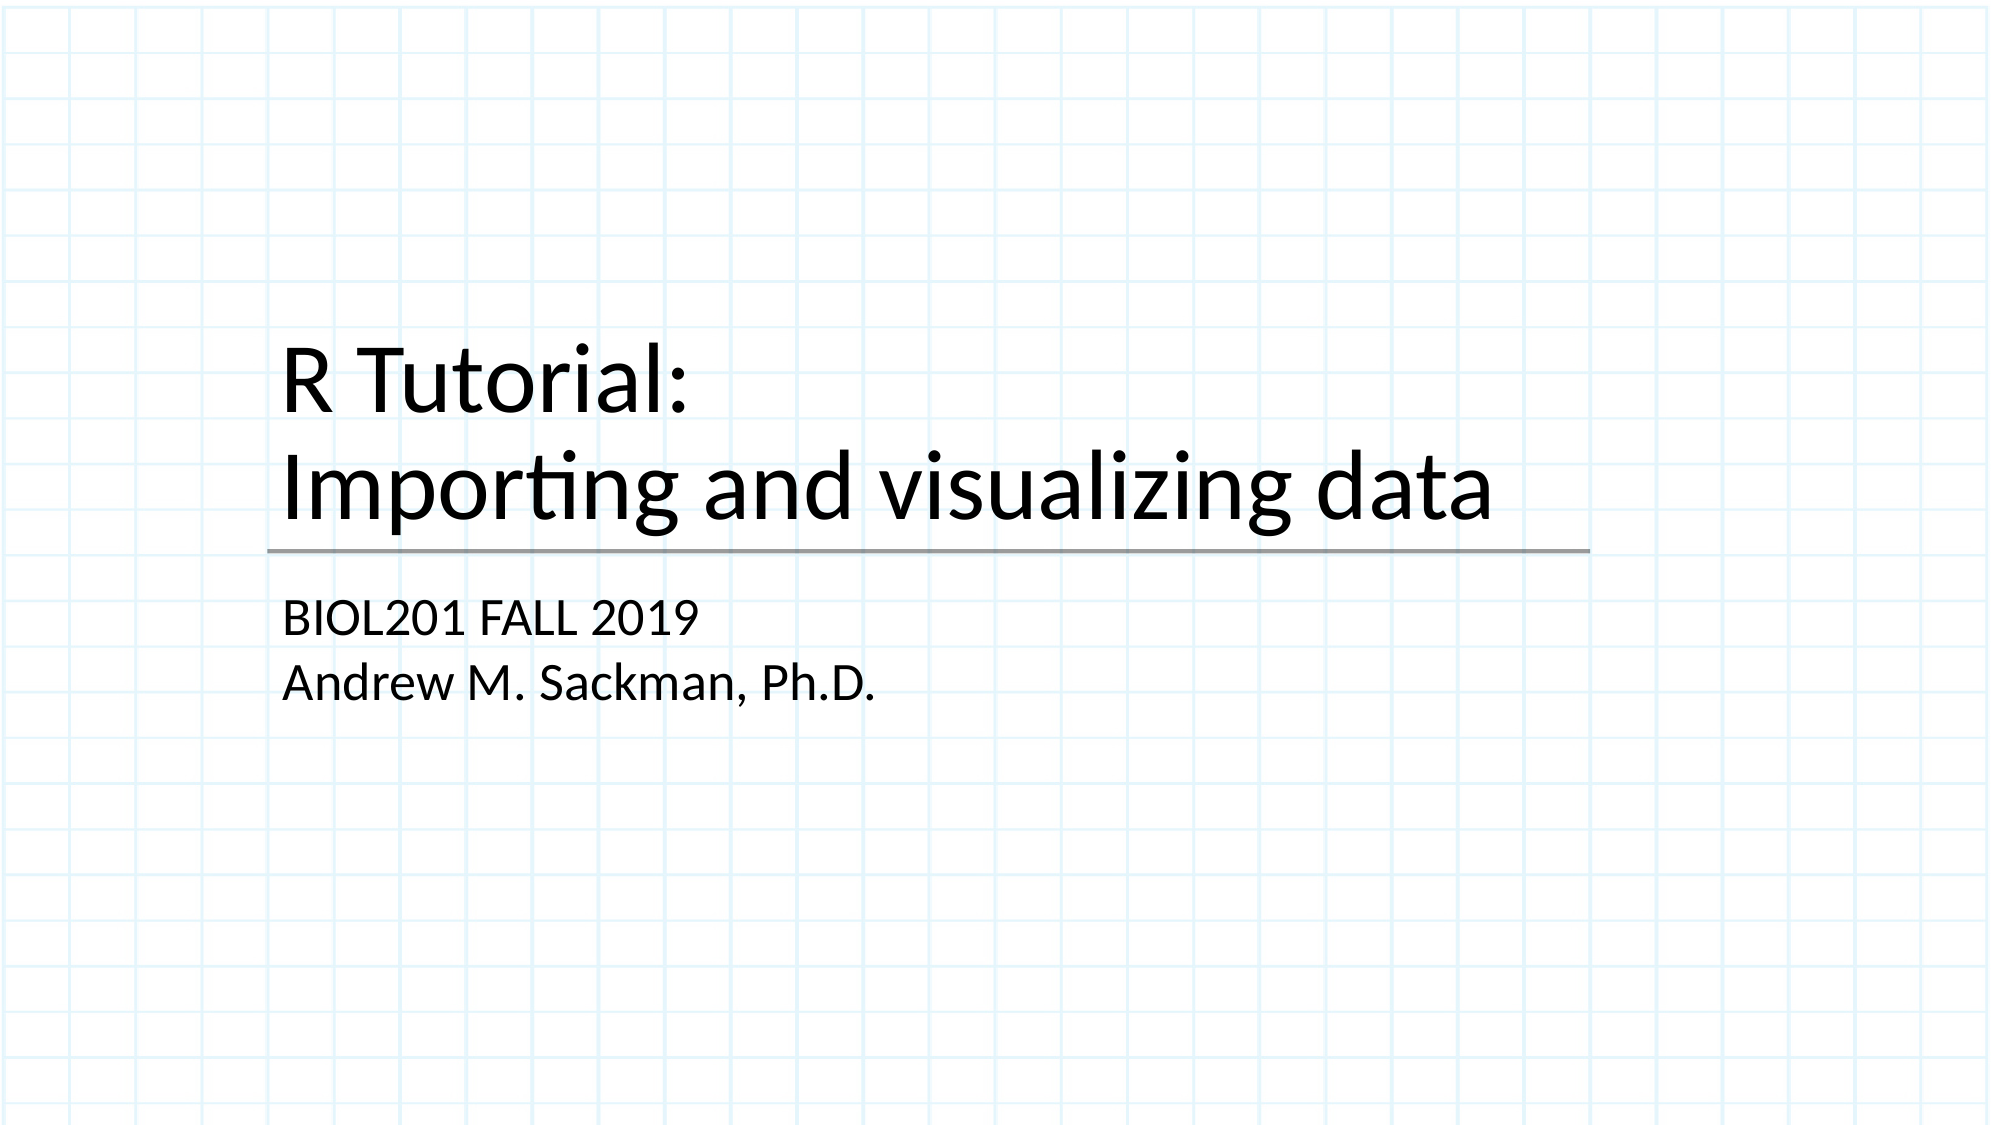

# R Tutorial: Importing and visualizing data
BIOL201 FALL 2019
Andrew M. Sackman, Ph.D.